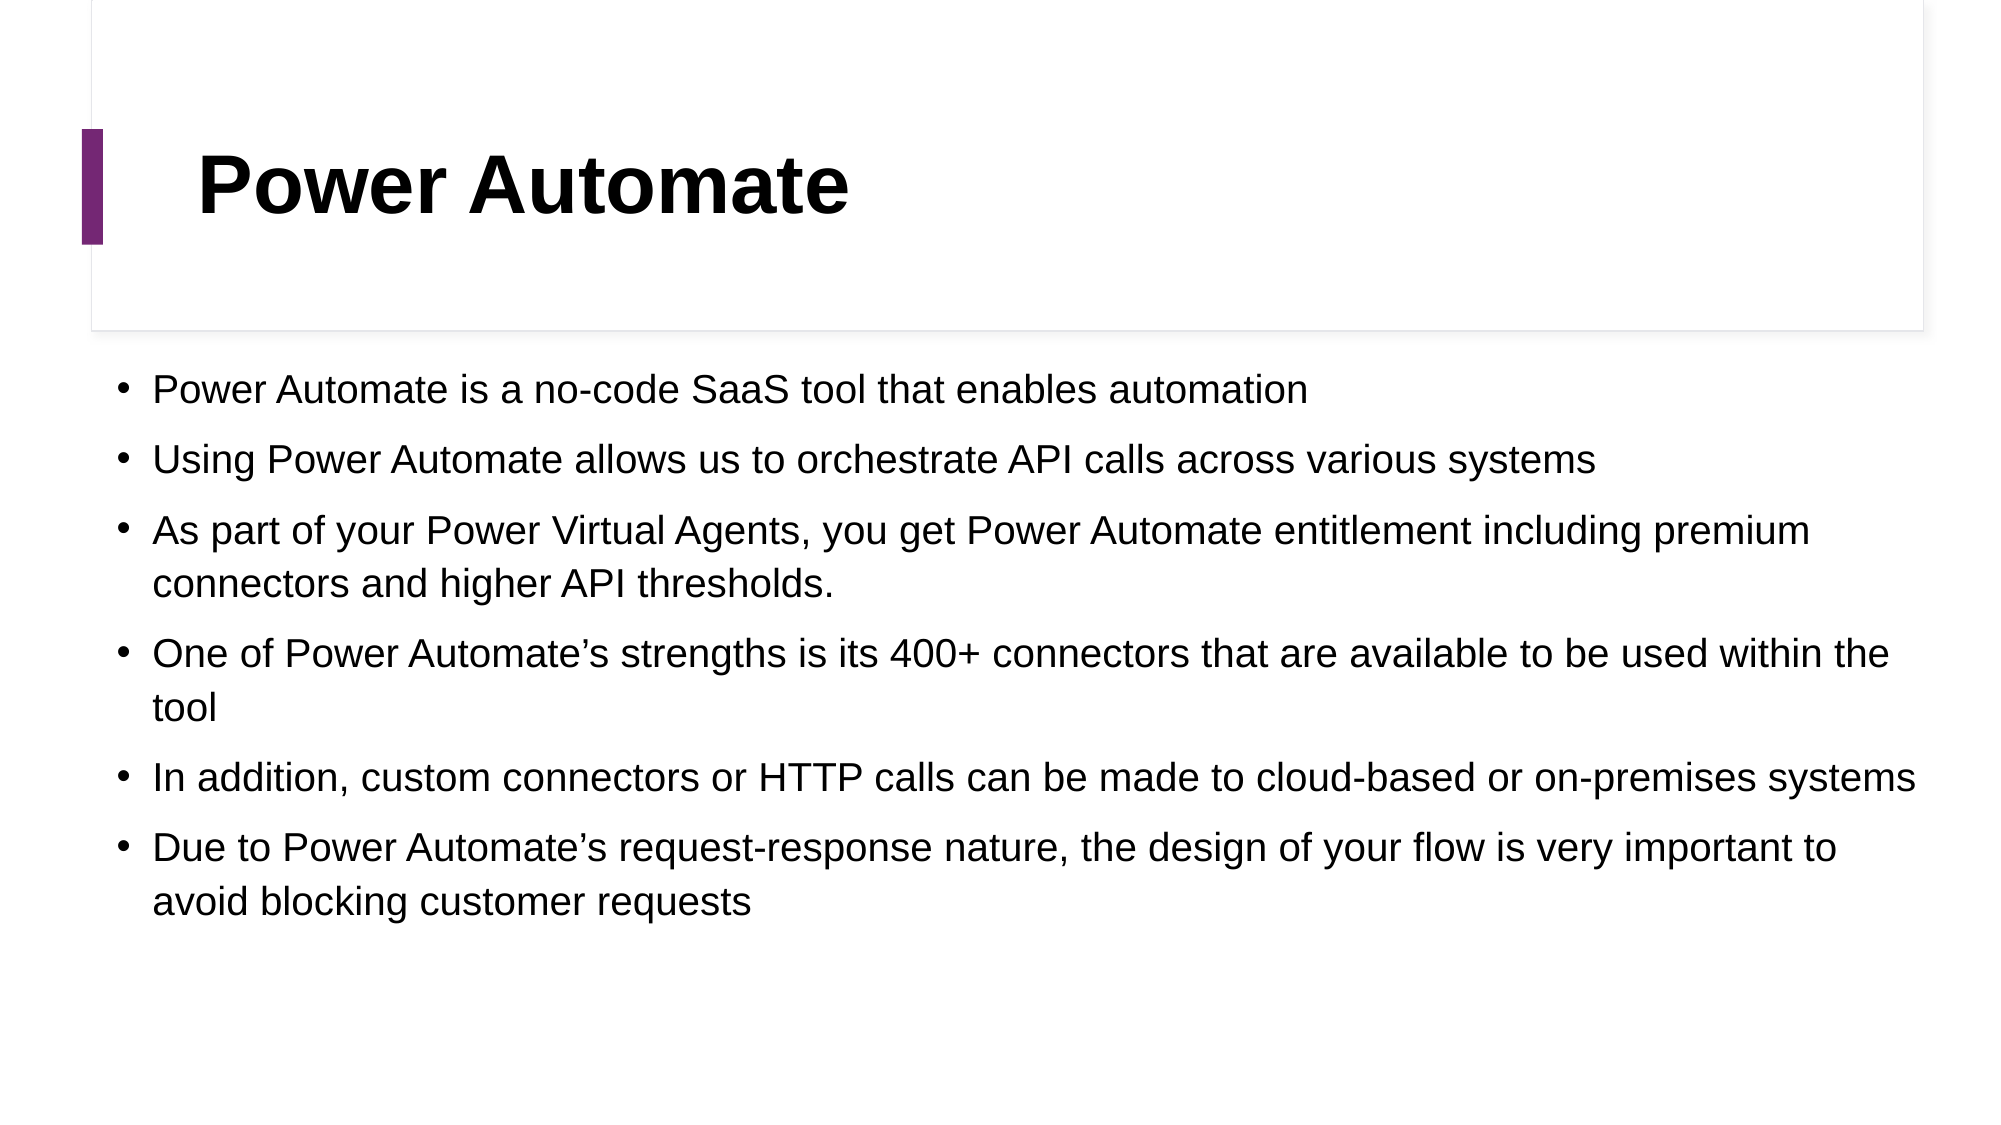

# Power Automate
Power Automate is a no-code SaaS tool that enables automation
Using Power Automate allows us to orchestrate API calls across various systems
As part of your Power Virtual Agents, you get Power Automate entitlement including premium connectors and higher API thresholds.
One of Power Automate’s strengths is its 400+ connectors that are available to be used within the tool
In addition, custom connectors or HTTP calls can be made to cloud-based or on-premises systems
Due to Power Automate’s request-response nature, the design of your flow is very important to avoid blocking customer requests